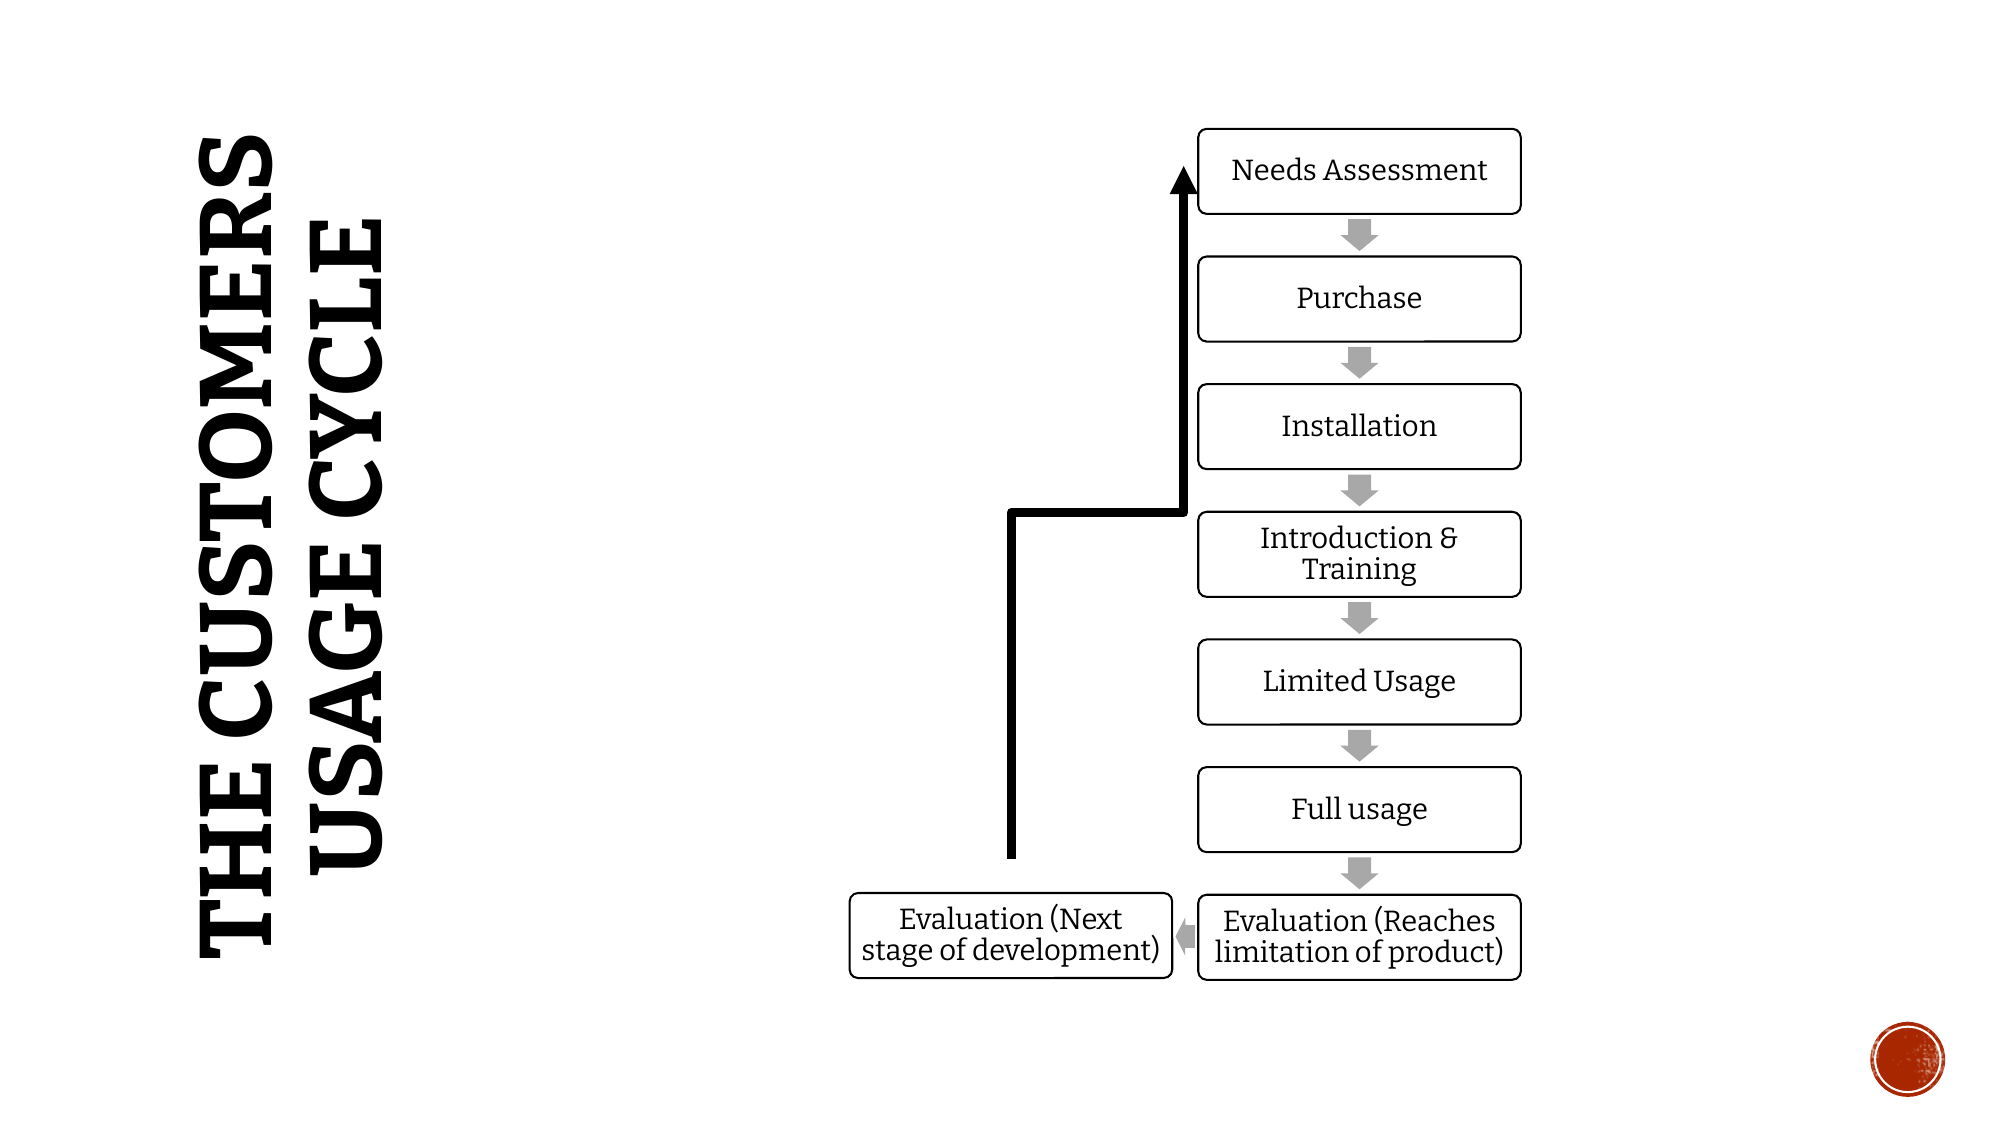

Needs Assessment

Purchase

Installation

Introduction & Training

Limited Usage

Full usage

Evaluation (Next stage of development)
Evaluation (Reaches limitation of product)

# THE CUSTOMERS USAGE CYCLE